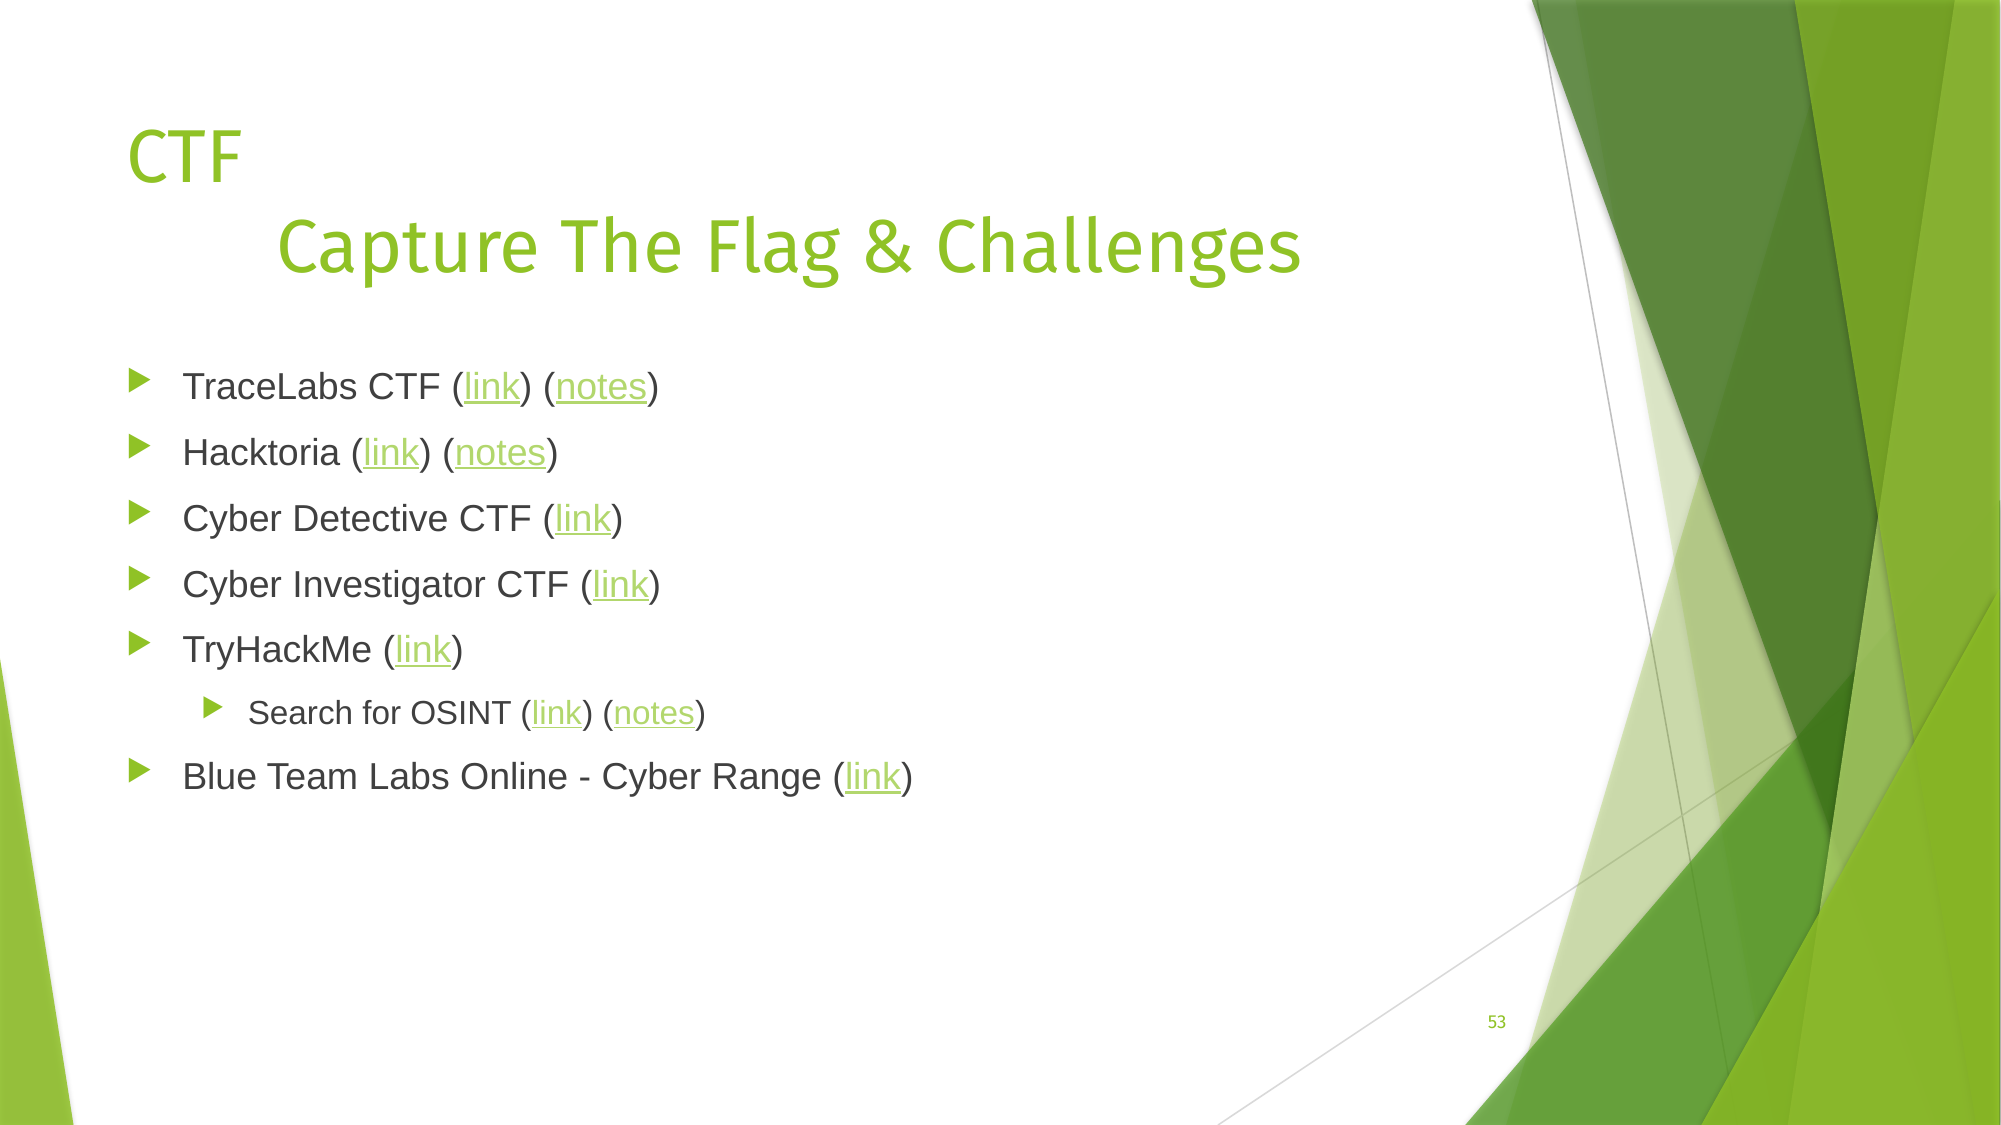

# CTF Capture The Flag & Challenges
TraceLabs CTF (link) (notes)
Hacktoria (link) (notes)
Cyber Detective CTF (link)
Cyber Investigator CTF (link)
TryHackMe (link)
Search for OSINT (link) (notes)
Blue Team Labs Online - Cyber Range (link)

53